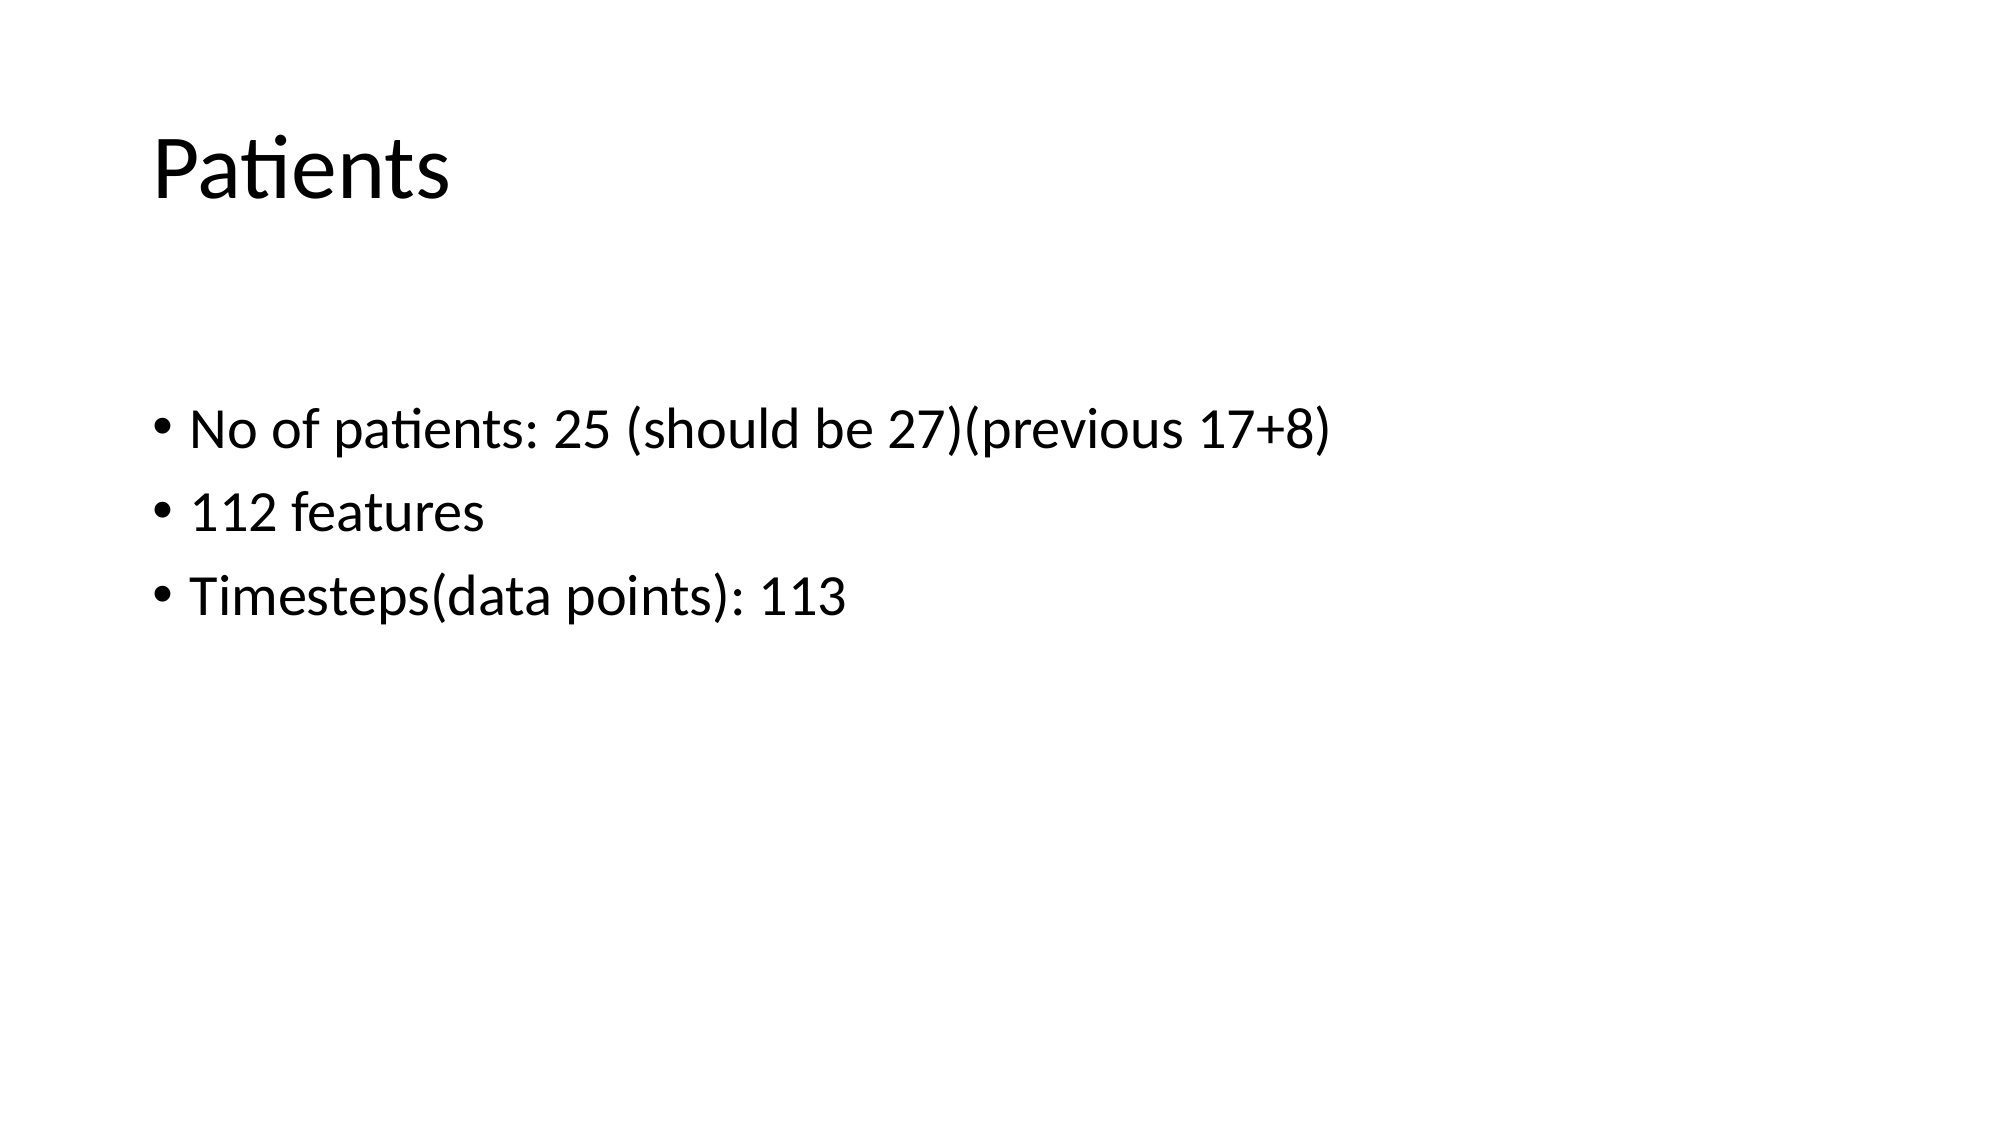

# Patients

No of patients: 25 (should be 27)(previous 17+8)
112 features
Timesteps(data points): 113